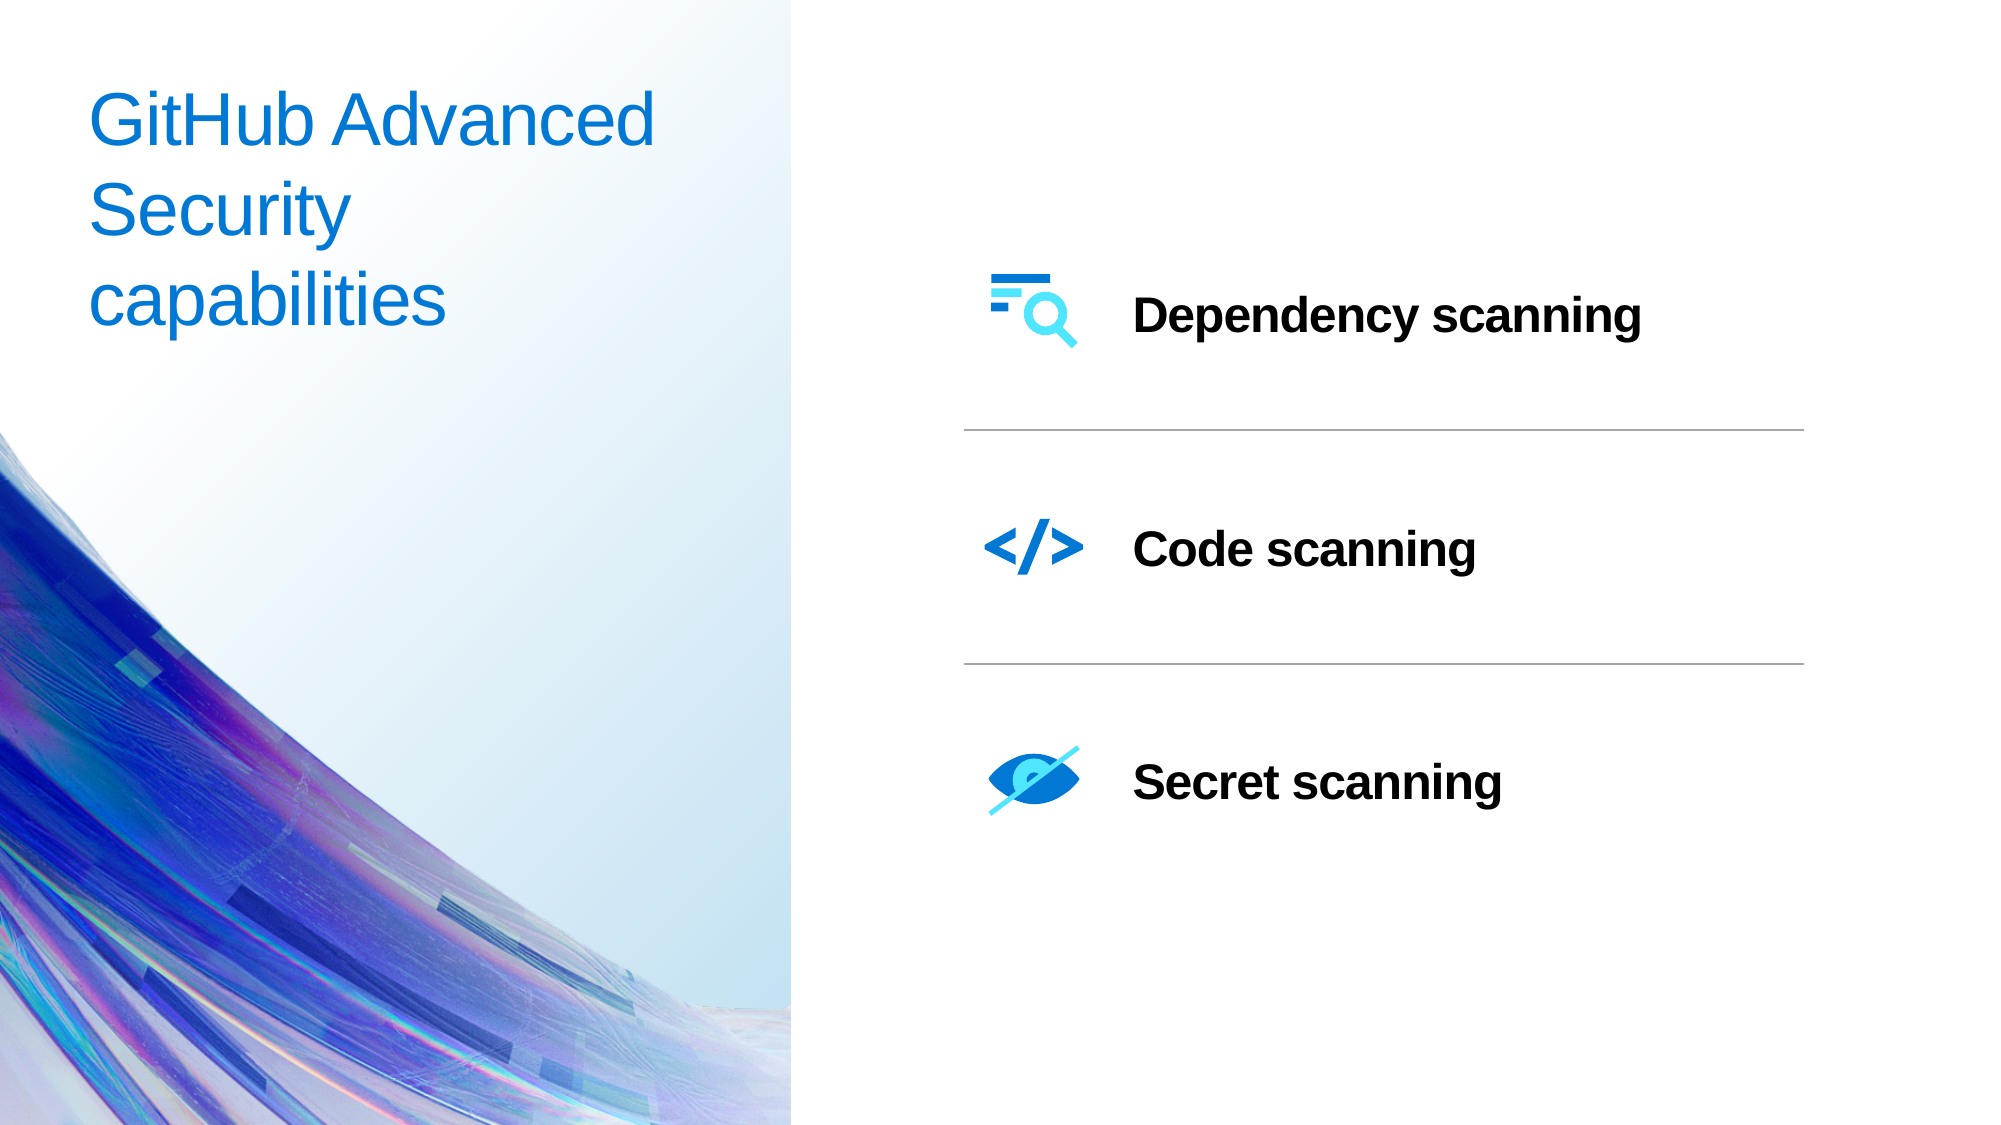

# GitHub Advanced Security capabilities

Dependency scanning

Code scanning

Secret scanning